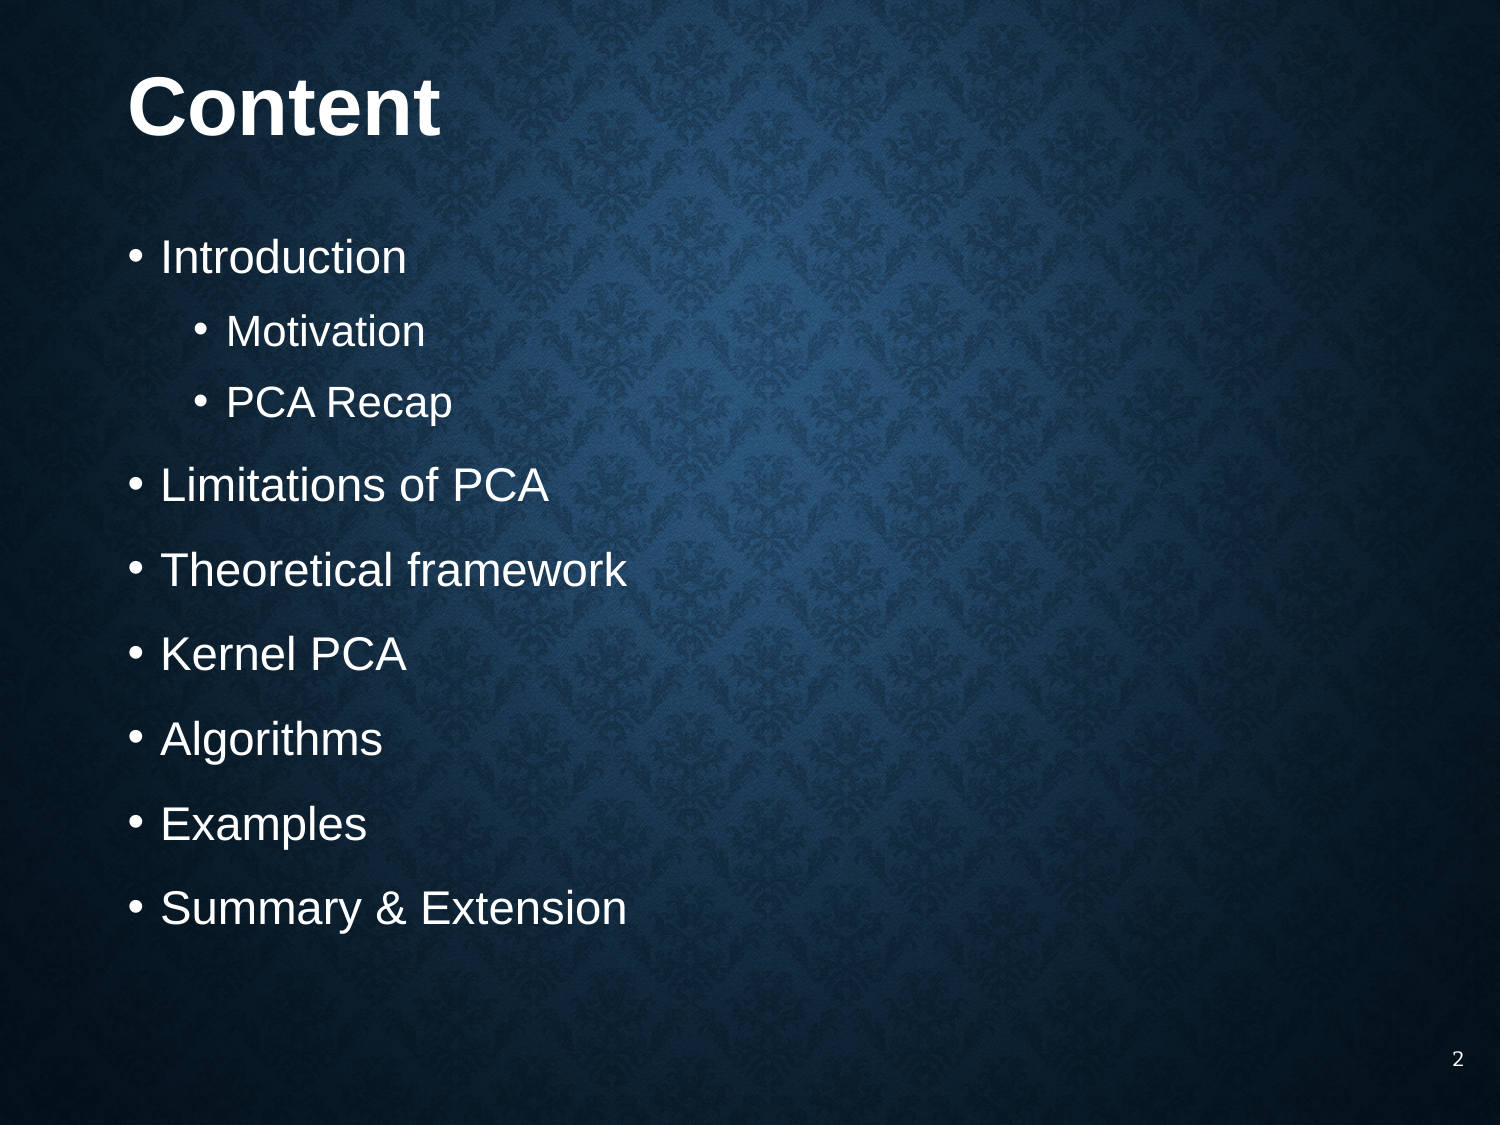

Content
Introduction
Motivation
PCA Recap
Limitations of PCA
Theoretical framework
Kernel PCA
Algorithms
Examples
Summary & Extension
2